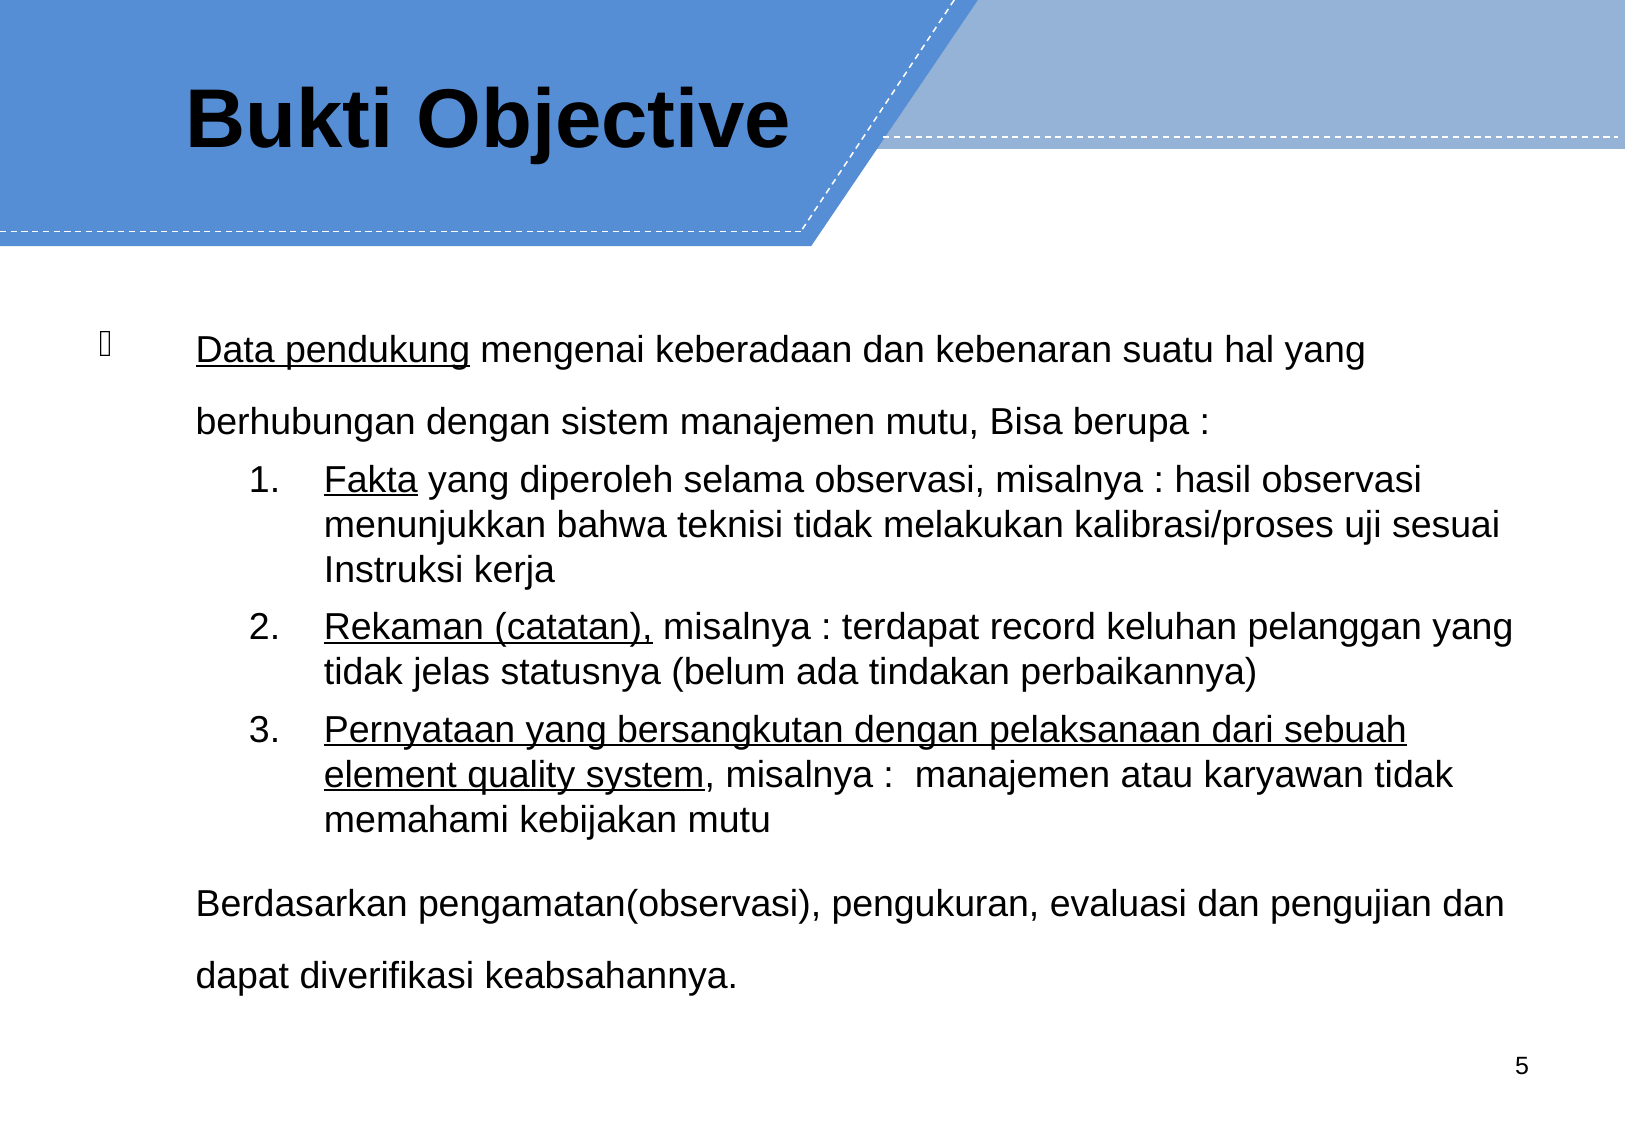

Bukti Objective

Data pendukung mengenai keberadaan dan kebenaran suatu hal yang berhubungan dengan sistem manajemen mutu, Bisa berupa :
Fakta yang diperoleh selama observasi, misalnya : hasil observasi menunjukkan bahwa teknisi tidak melakukan kalibrasi/proses uji sesuai Instruksi kerja
Rekaman (catatan), misalnya : terdapat record keluhan pelanggan yang tidak jelas statusnya (belum ada tindakan perbaikannya)
Pernyataan yang bersangkutan dengan pelaksanaan dari sebuah element quality system, misalnya :  manajemen atau karyawan tidak memahami kebijakan mutu
	Berdasarkan pengamatan(observasi), pengukuran, evaluasi dan pengujian dan dapat diverifikasi keabsahannya.

5